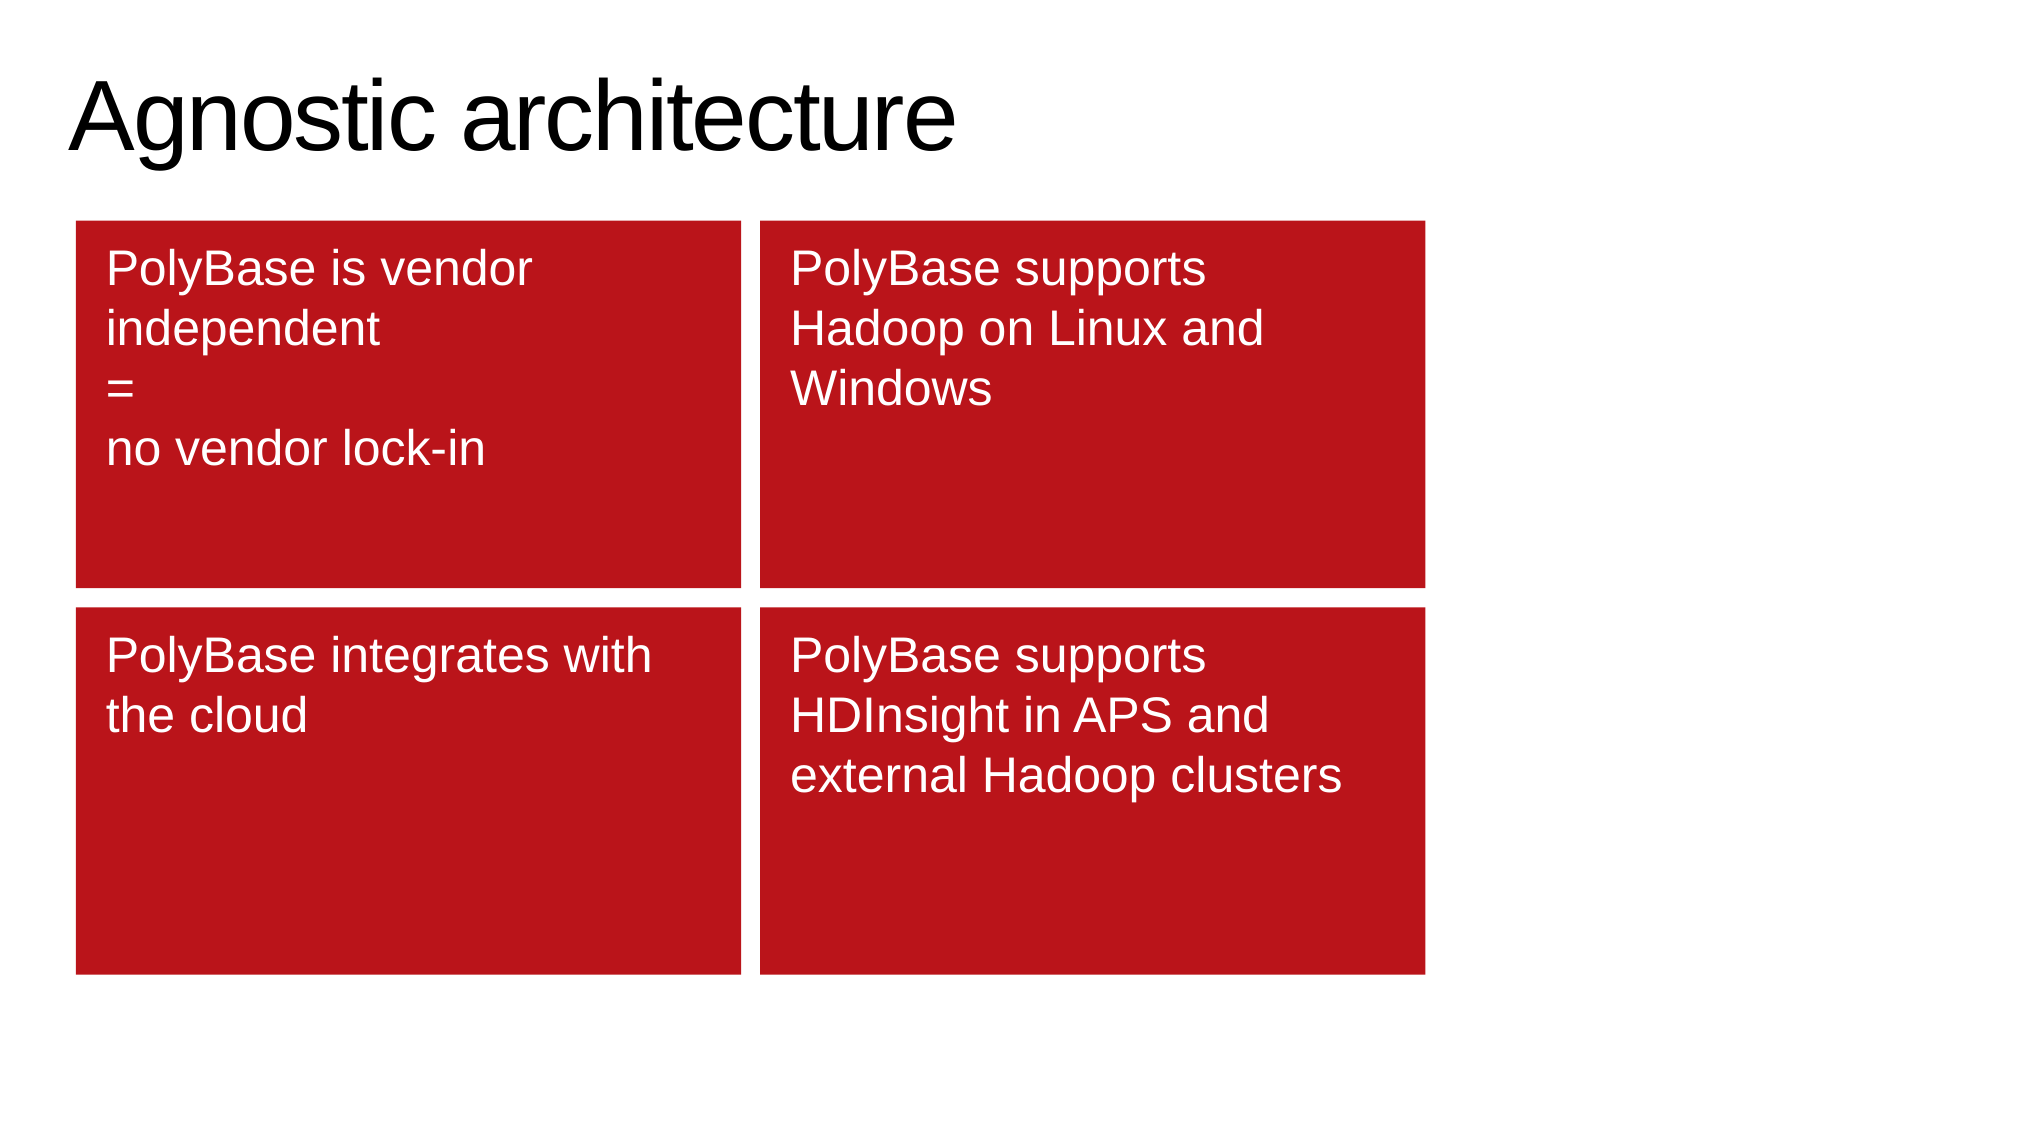

# Agnostic architecture
PolyBase is vendor independent
=
no vendor lock-in
PolyBase supports
Hadoop on Linux and Windows
PolyBase integrates with the cloud
PolyBase supports
HDInsight in APS and external Hadoop clusters